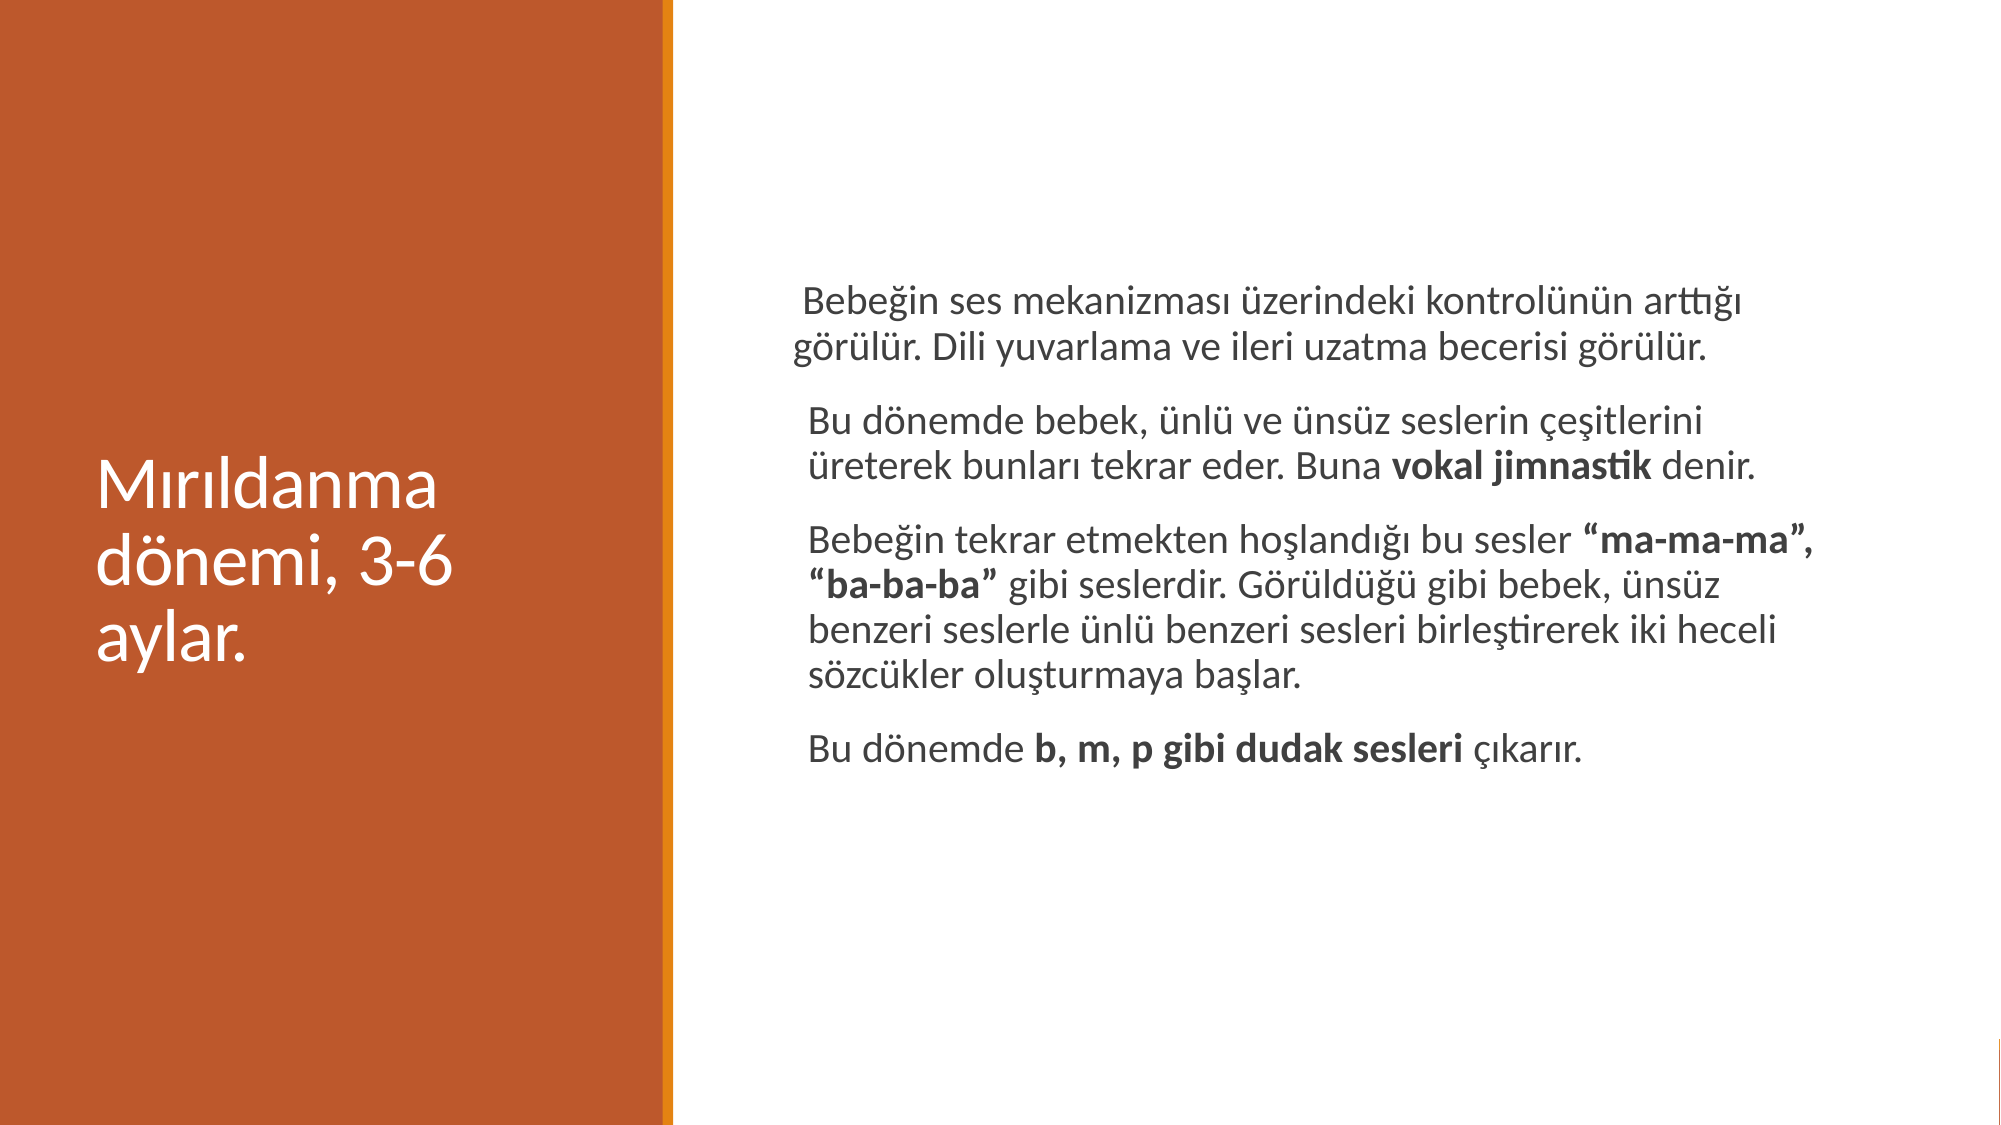

# Mırıldanma dönemi, 3-6 aylar.
Bebeğin ses mekanizması üzerindeki kontrolünün arttığı görülür. Dili yuvarlama ve ileri uzatma becerisi görülür.
Bu dönemde bebek, ünlü ve ünsüz seslerin çeşitlerini üreterek bunları tekrar eder. Buna vokal jimnastik denir.
Bebeğin tekrar etmekten hoşlandığı bu sesler “ma-ma-ma”, “ba-ba-ba” gibi seslerdir. Görüldüğü gibi bebek, ünsüz benzeri seslerle ünlü benzeri sesleri birleştirerek iki heceli sözcükler oluşturmaya başlar.
Bu dönemde b, m, p gibi dudak sesleri çıkarır.